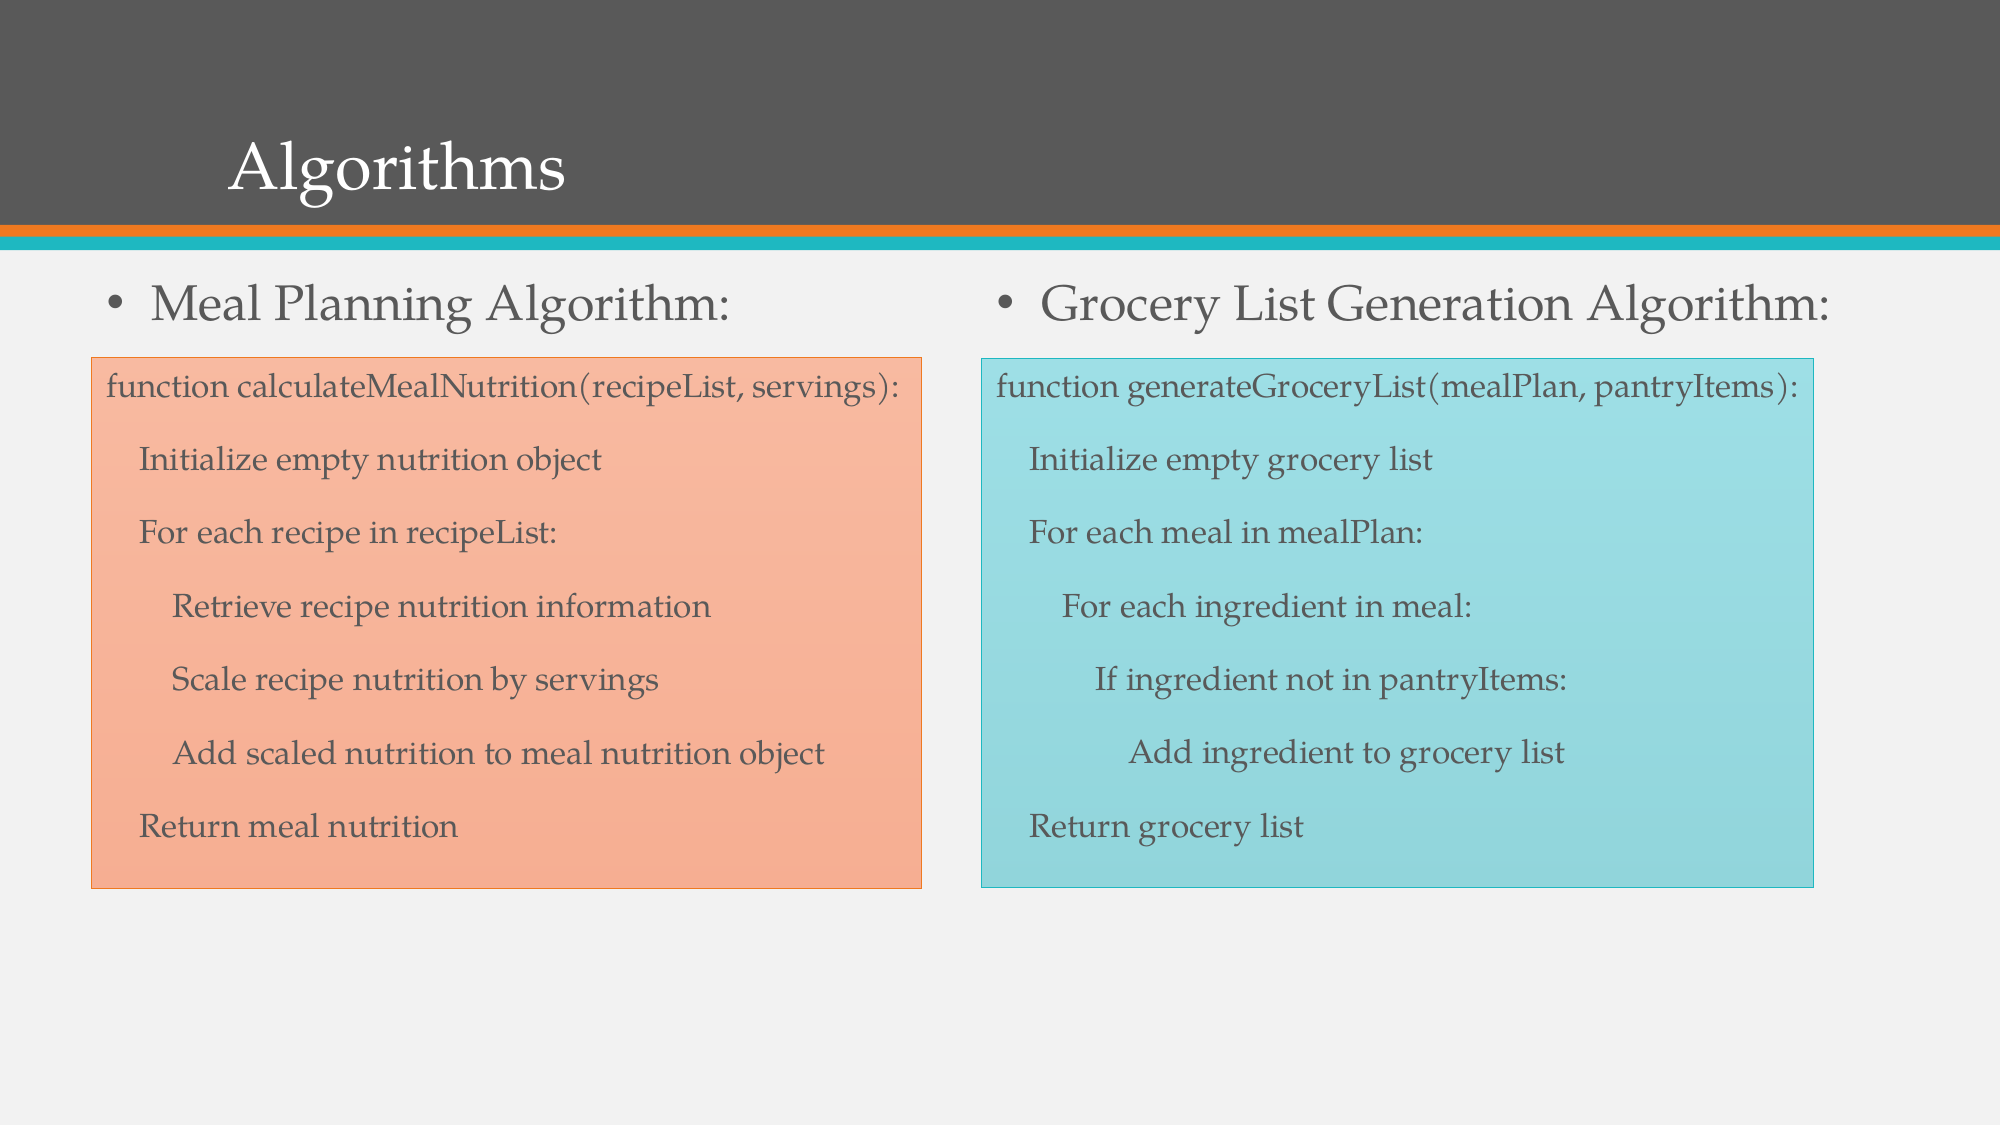

# Algorithms
Meal Planning Algorithm:
function calculateMealNutrition(recipeList, servings):
    Initialize empty nutrition object
    For each recipe in recipeList:
        Retrieve recipe nutrition information
        Scale recipe nutrition by servings
        Add scaled nutrition to meal nutrition object
    Return meal nutrition

Grocery List Generation Algorithm:
function generateGroceryList(mealPlan, pantryItems):
    Initialize empty grocery list
    For each meal in mealPlan:
        For each ingredient in meal:
            If ingredient not in pantryItems:
                Add ingredient to grocery list
    Return grocery list